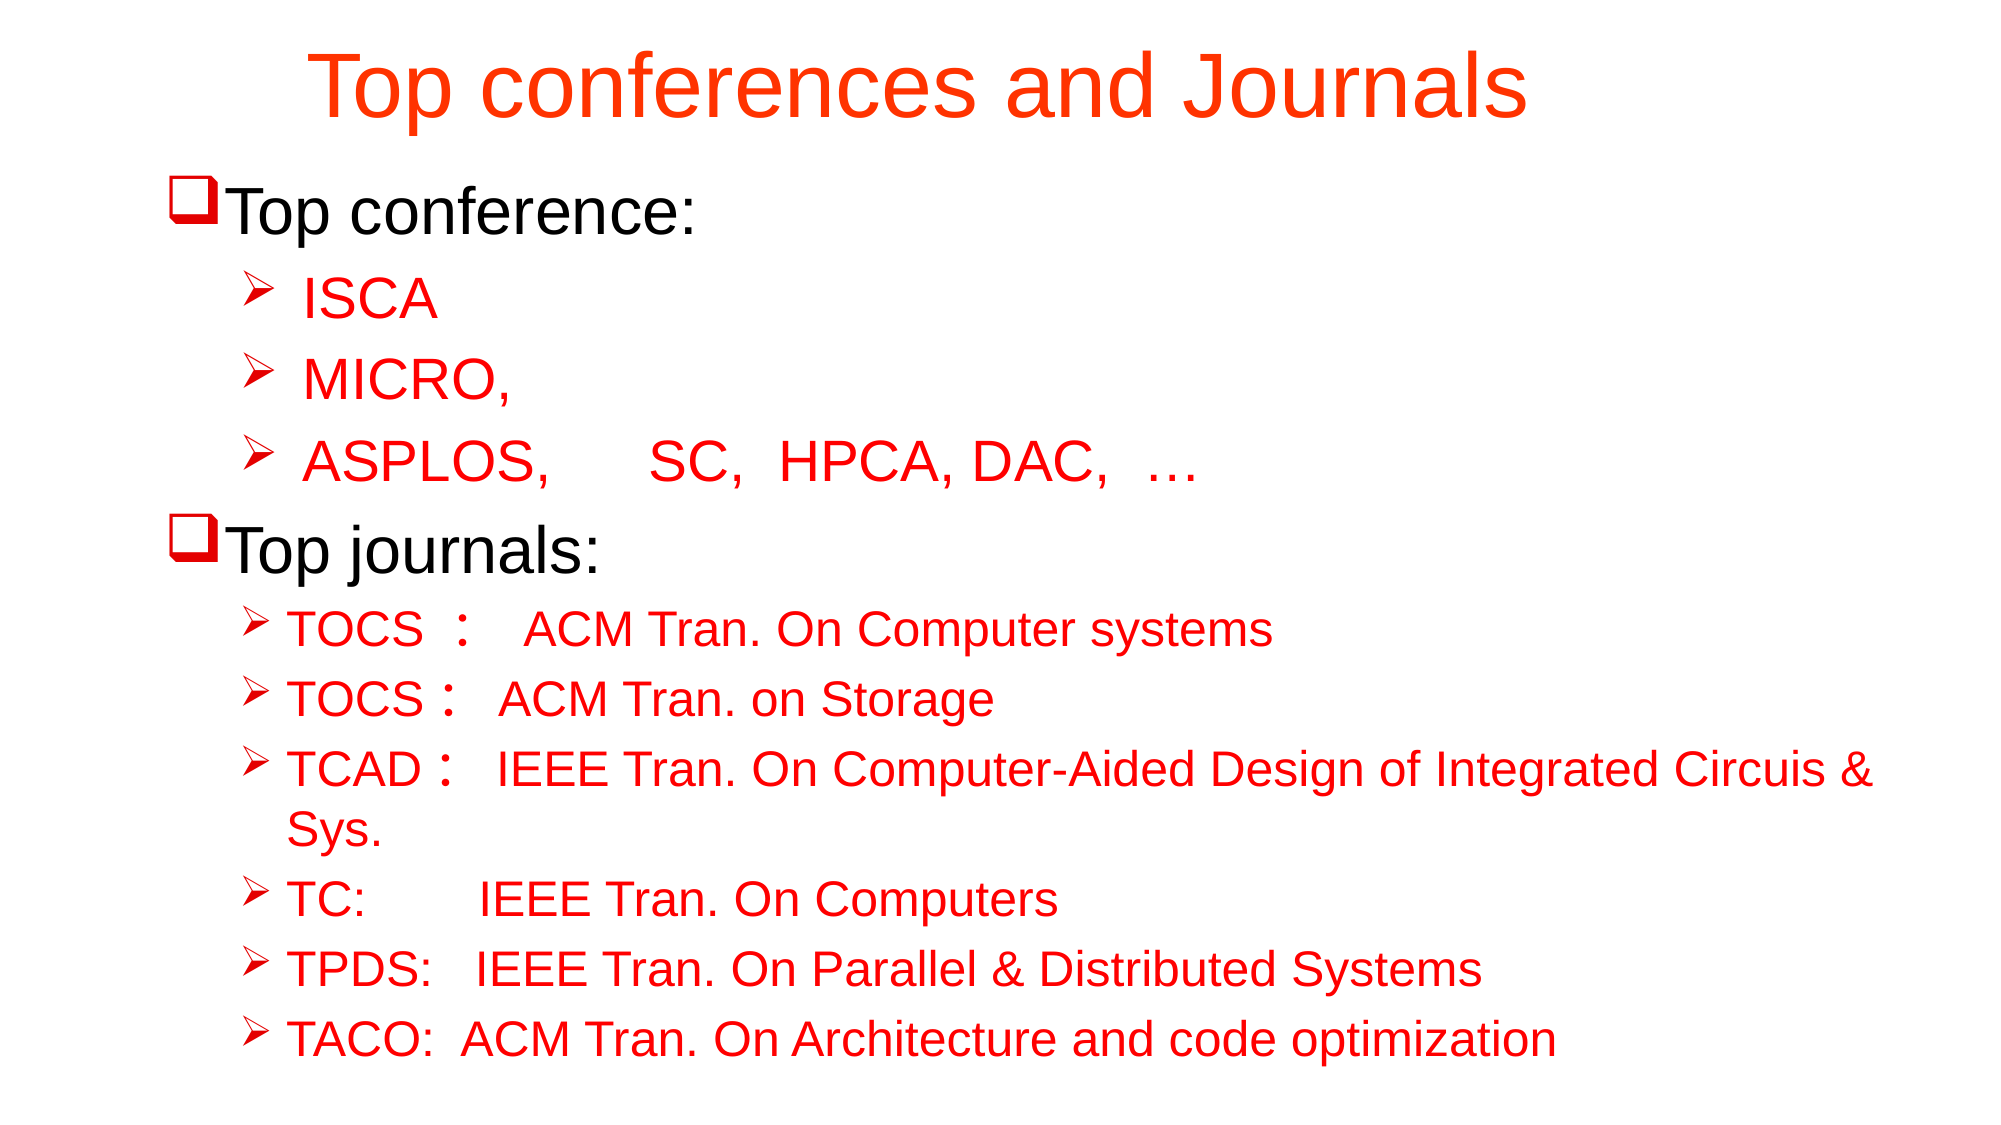

# Top conferences and Journals
Top conference:
 ISCA
 MICRO,
 ASPLOS,      SC,  HPCA, DAC,  …
Top journals:
TOCS ： ACM Tran. On Computer systems
TOCS：ACM Tran. on Storage
TCAD：IEEE Tran. On Computer-Aided Design of Integrated Circuis & Sys.
TC:        IEEE Tran. On Computers
TPDS:   IEEE Tran. On Parallel & Distributed Systems
TACO:  ACM Tran. On Architecture and code optimization